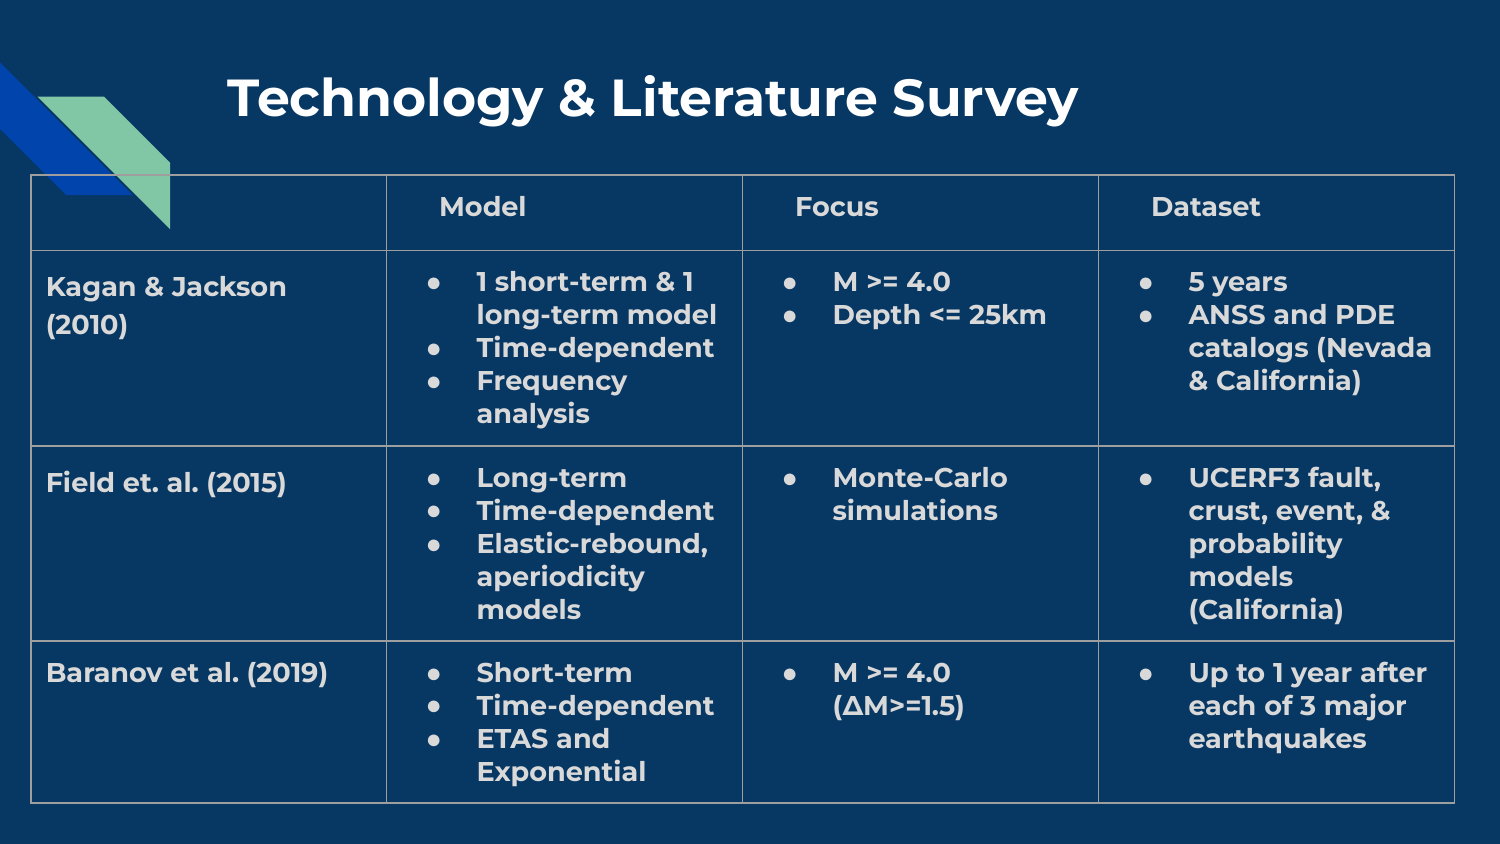

# Technology & Literature Survey
|  | Model | Focus | Dataset |
| --- | --- | --- | --- |
| Kagan & Jackson (2010) | 1 short-term & 1 long-term model Time-dependent Frequency analysis | M >= 4.0 Depth <= 25km | 5 years ANSS and PDE catalogs (Nevada & California) |
| Field et. al. (2015) | Long-term Time-dependent Elastic-rebound, aperiodicity models | Monte-Carlo simulations | UCERF3 fault, crust, event, & probability models (California) |
| Baranov et al. (2019) | Short-term Time-dependent ETAS and Exponential | M >= 4.0 (ΔM>=1.5) | Up to 1 year after each of 3 major earthquakes |